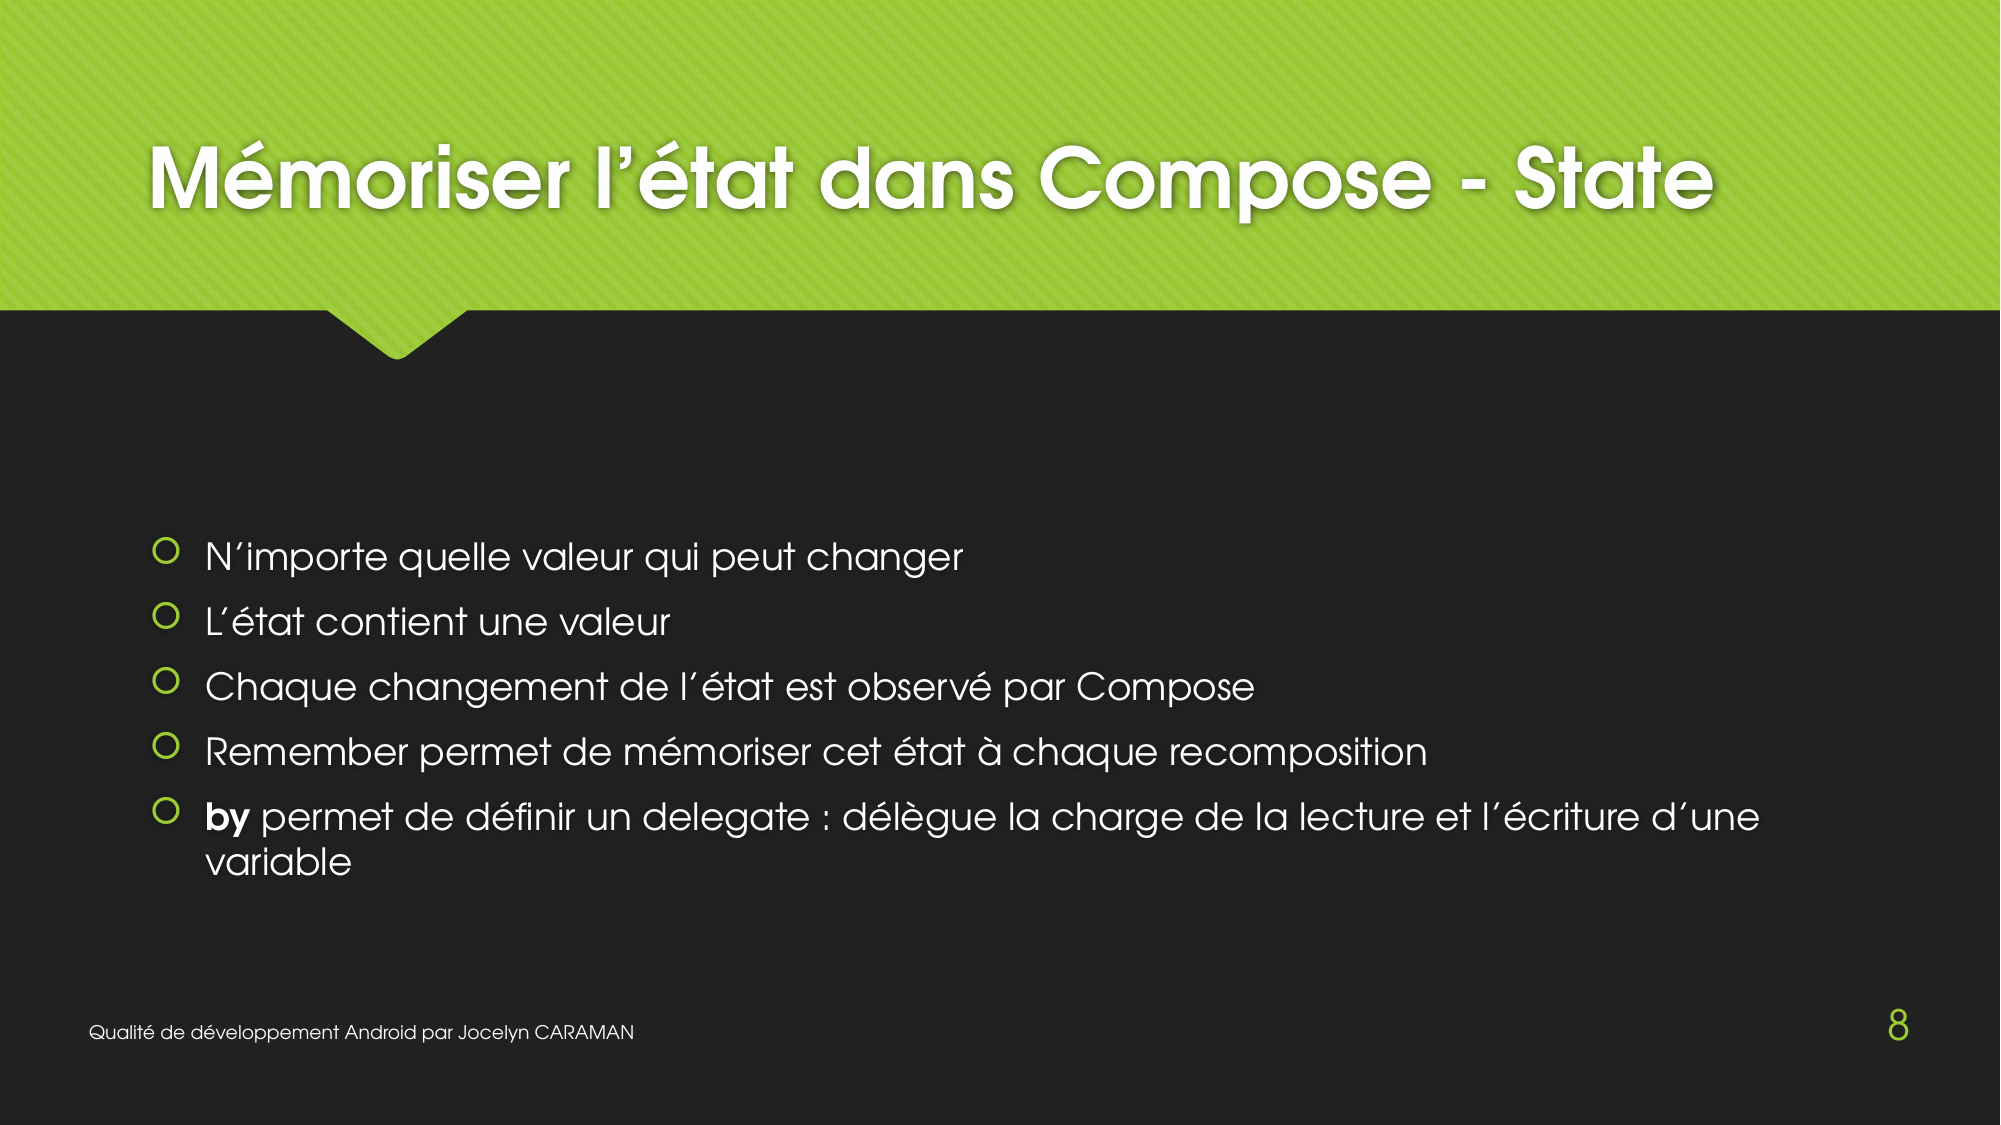

# Mémoriser l’état dans Compose - State
N’importe quelle valeur qui peut changer
L’état contient une valeur
Chaque changement de l’état est observé par Compose
Remember permet de mémoriser cet état à chaque recomposition
by permet de définir un delegate : délègue la charge de la lecture et l’écriture d’une variable
8
Qualité de développement Android par Jocelyn CARAMAN